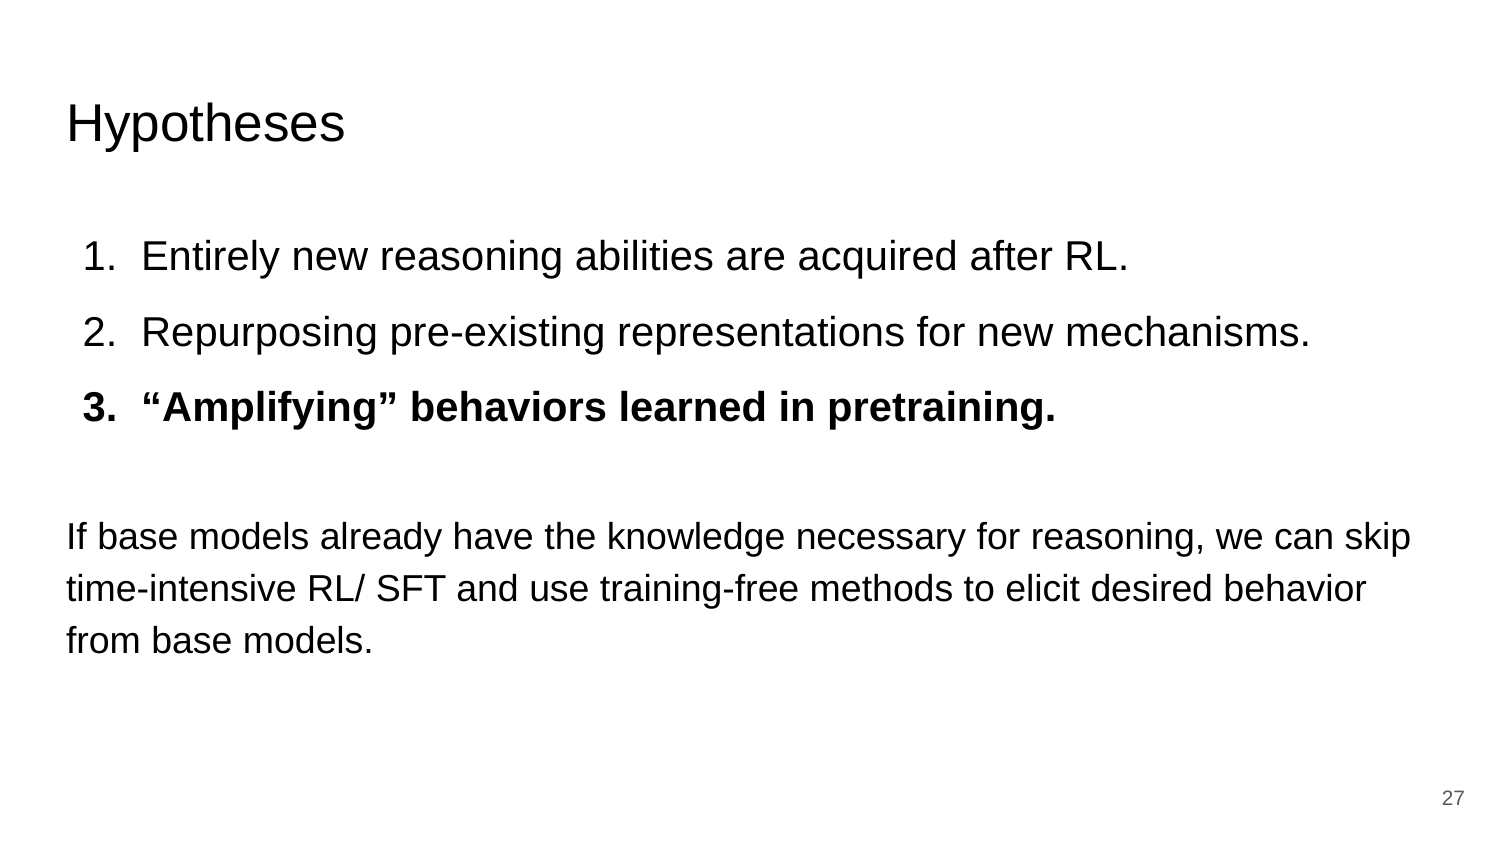

# Hypotheses
Entirely new reasoning abilities are acquired after RL.
Repurposing pre-existing representations for new mechanisms.
“Amplifying” behaviors learned in pretraining.

If base models already have the knowledge necessary for reasoning, we can skip time-intensive RL/ SFT and use training-free methods to elicit desired behavior from base models.
27